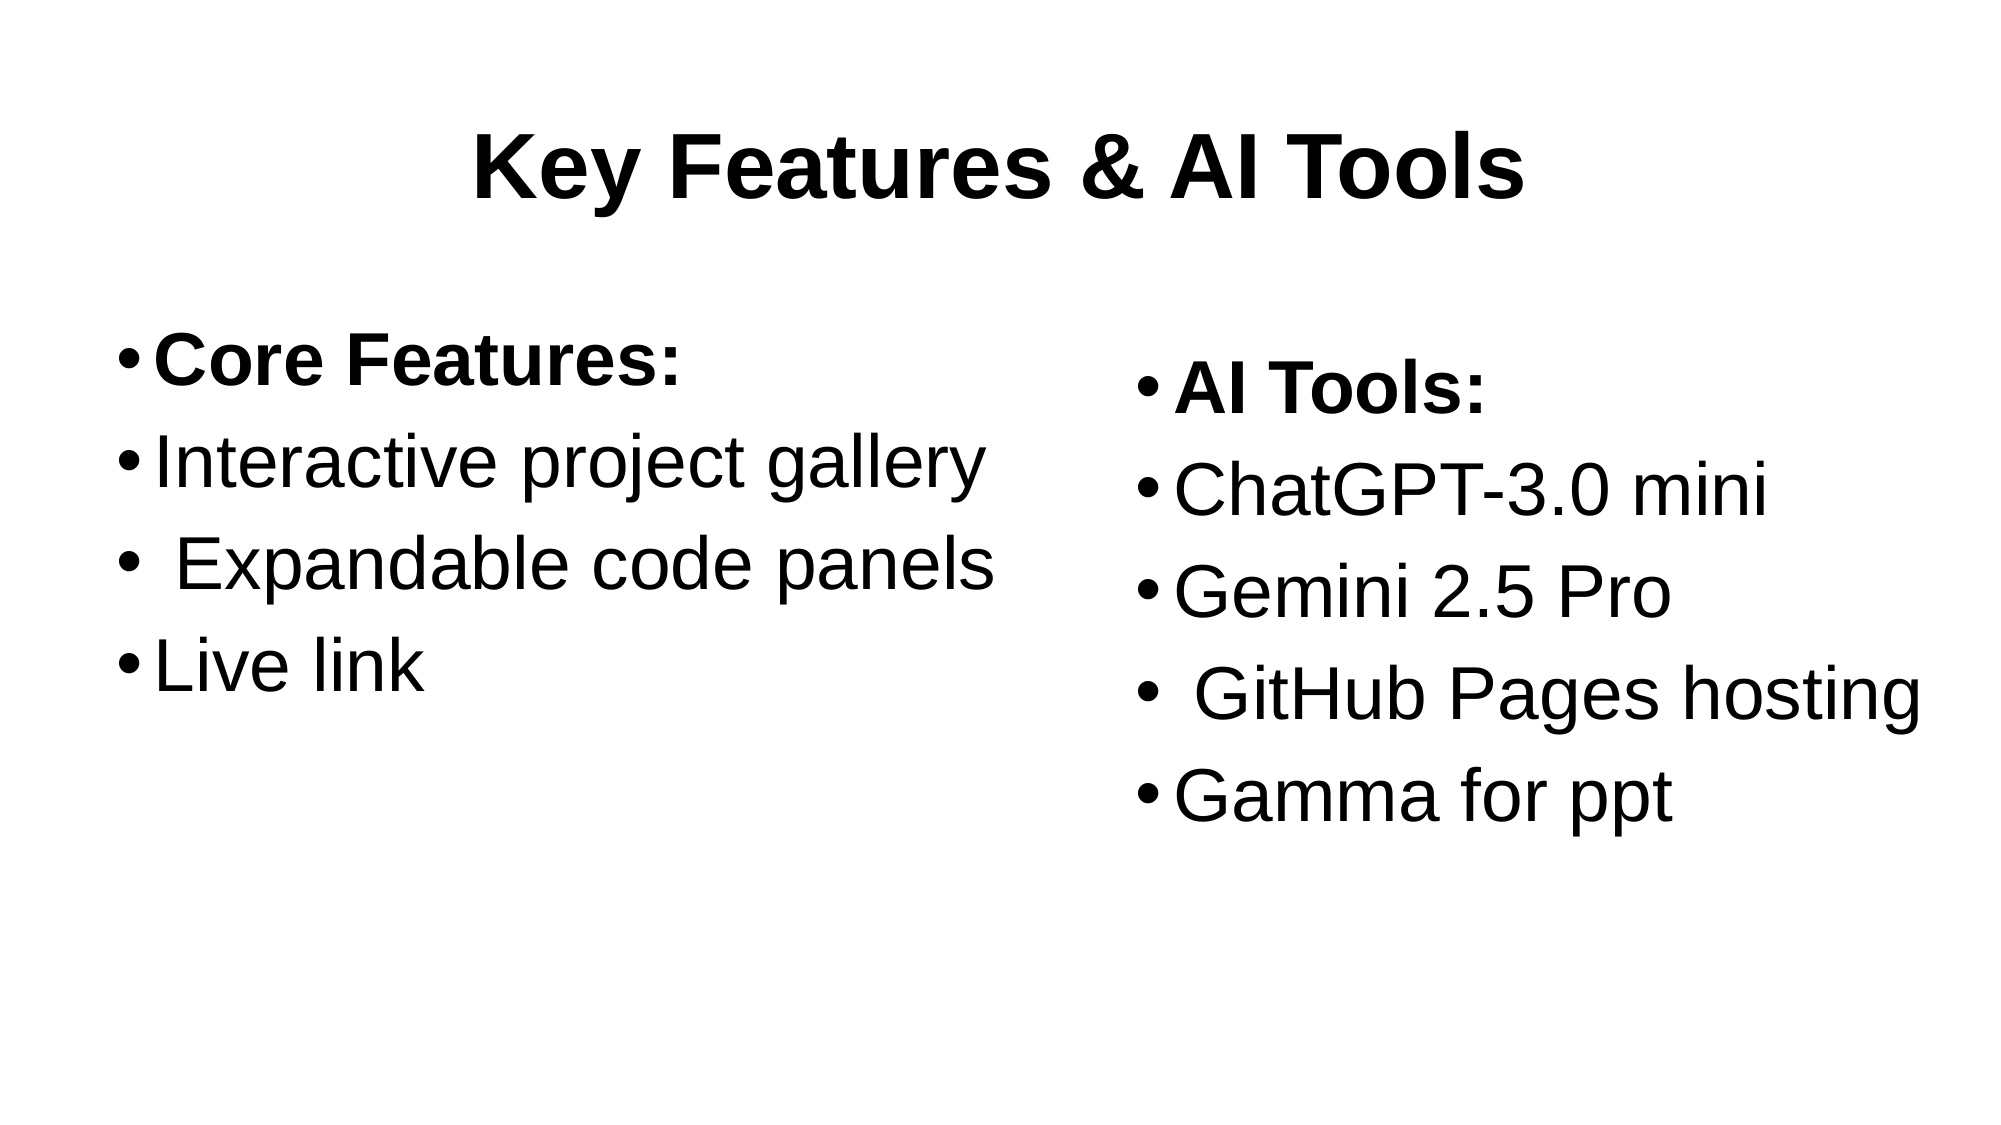

# Key Features & AI Tools
Core Features:
Interactive project gallery
 Expandable code panels
Live link

AI Tools:
ChatGPT-3.0 mini
Gemini 2.5 Pro
 GitHub Pages hosting
Gamma for ppt